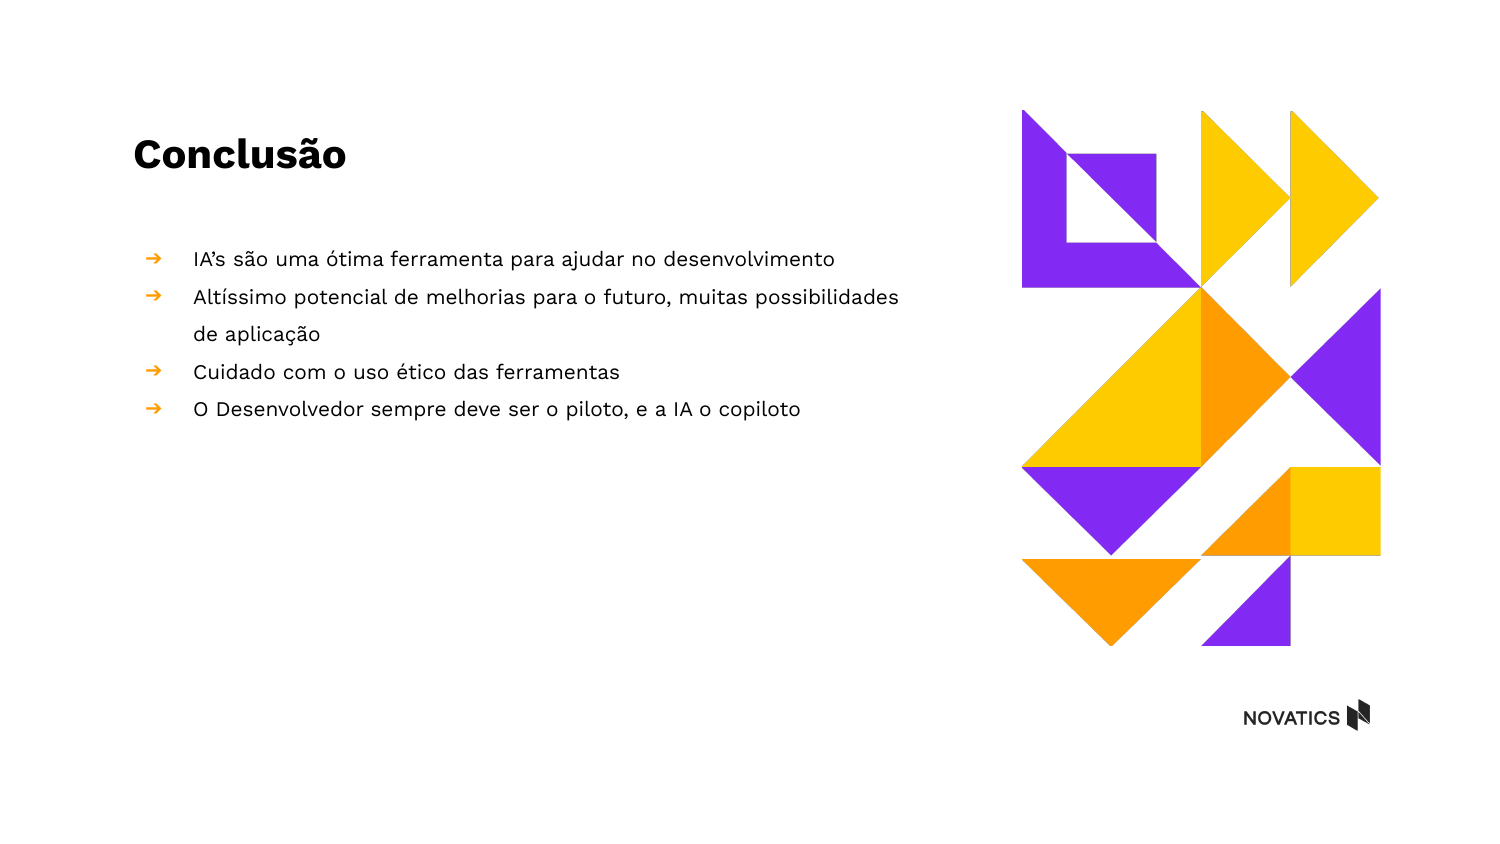

# Conclusão
IA’s são uma ótima ferramenta para ajudar no desenvolvimento
Altíssimo potencial de melhorias para o futuro, muitas possibilidades de aplicação
Cuidado com o uso ético das ferramentas
O Desenvolvedor sempre deve ser o piloto, e a IA o copiloto